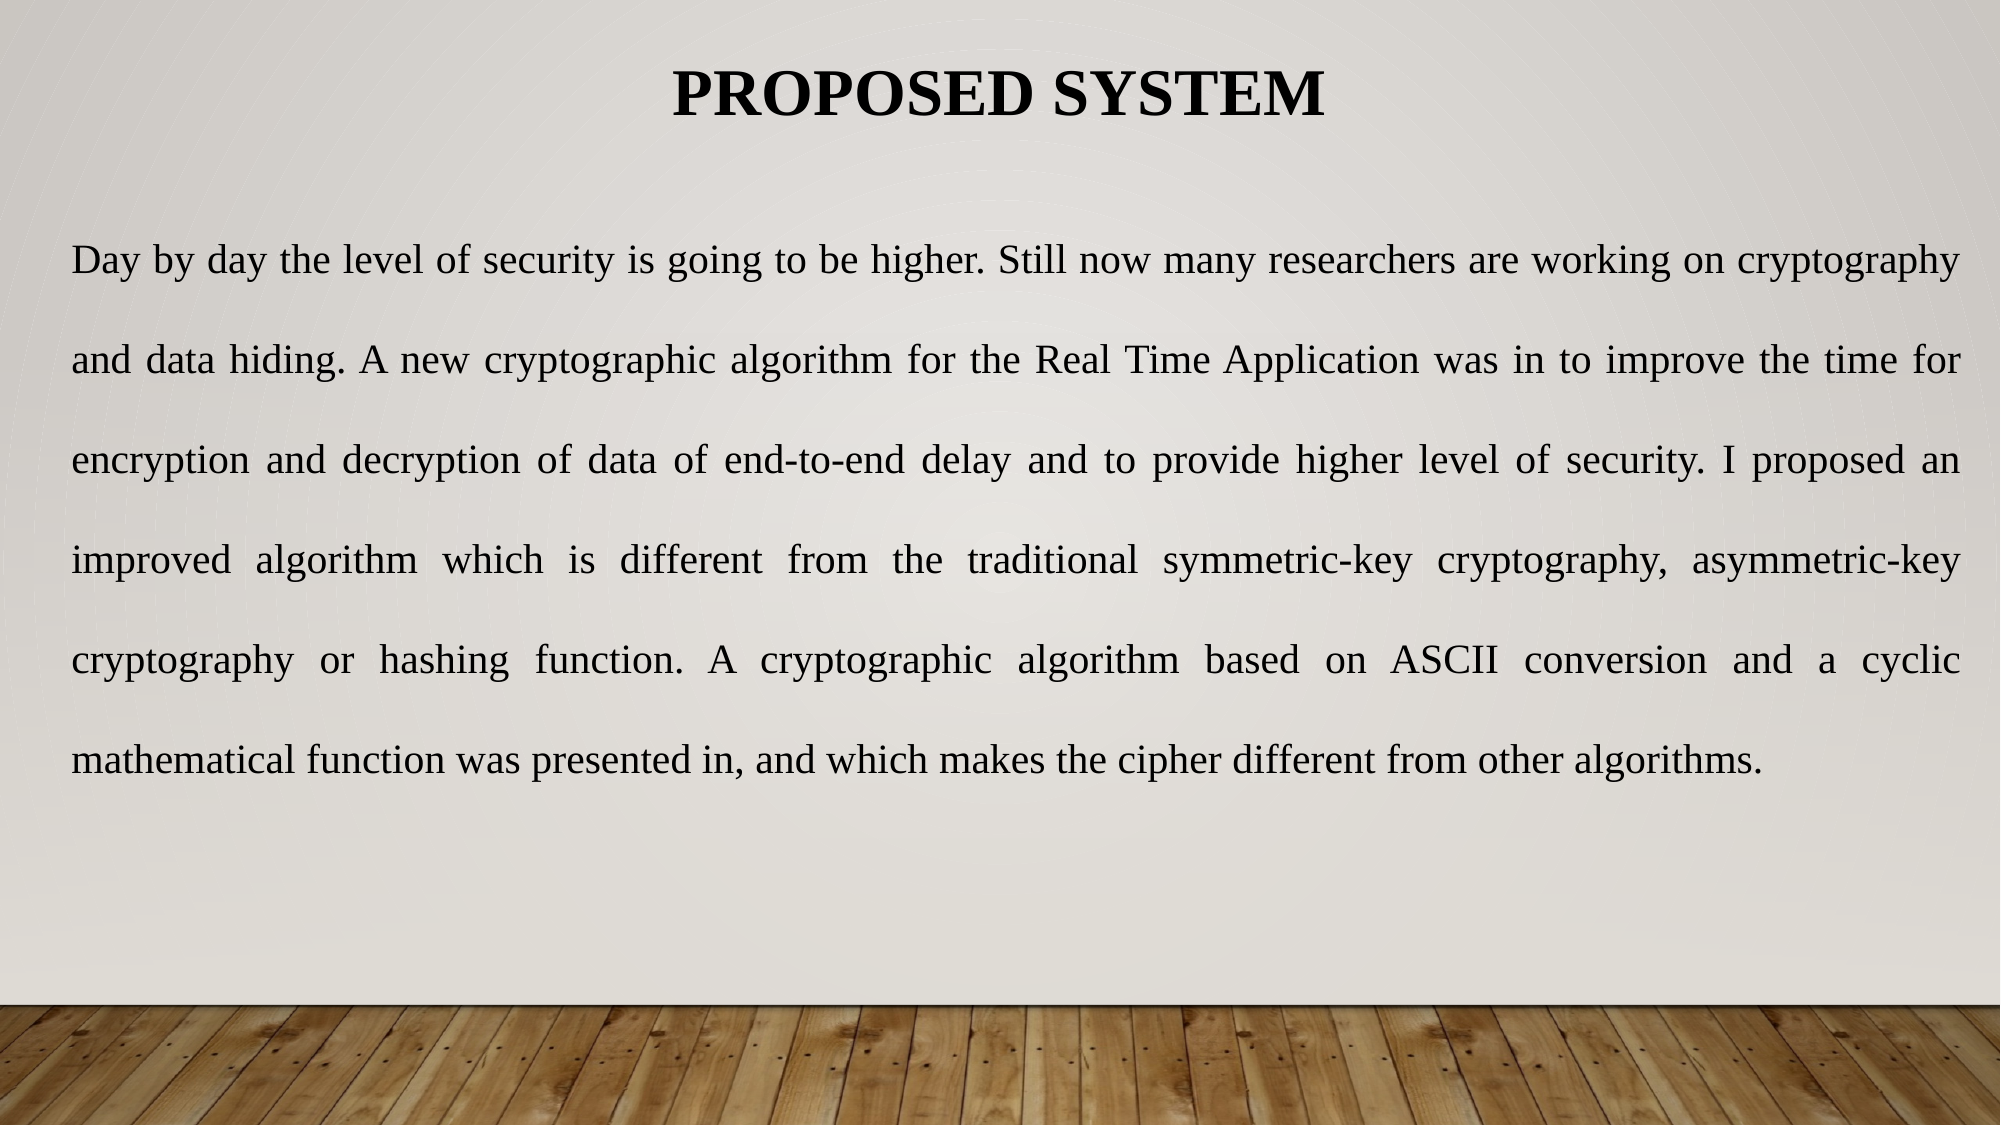

PROPOSED SYSTEM
Day by day the level of security is going to be higher. Still now many researchers are working on cryptography and data hiding. A new cryptographic algorithm for the Real Time Application was in to improve the time for encryption and decryption of data of end-to-end delay and to provide higher level of security. I proposed an improved algorithm which is different from the traditional symmetric-key cryptography, asymmetric-key cryptography or hashing function. A cryptographic algorithm based on ASCII conversion and a cyclic mathematical function was presented in, and which makes the cipher different from other algorithms.